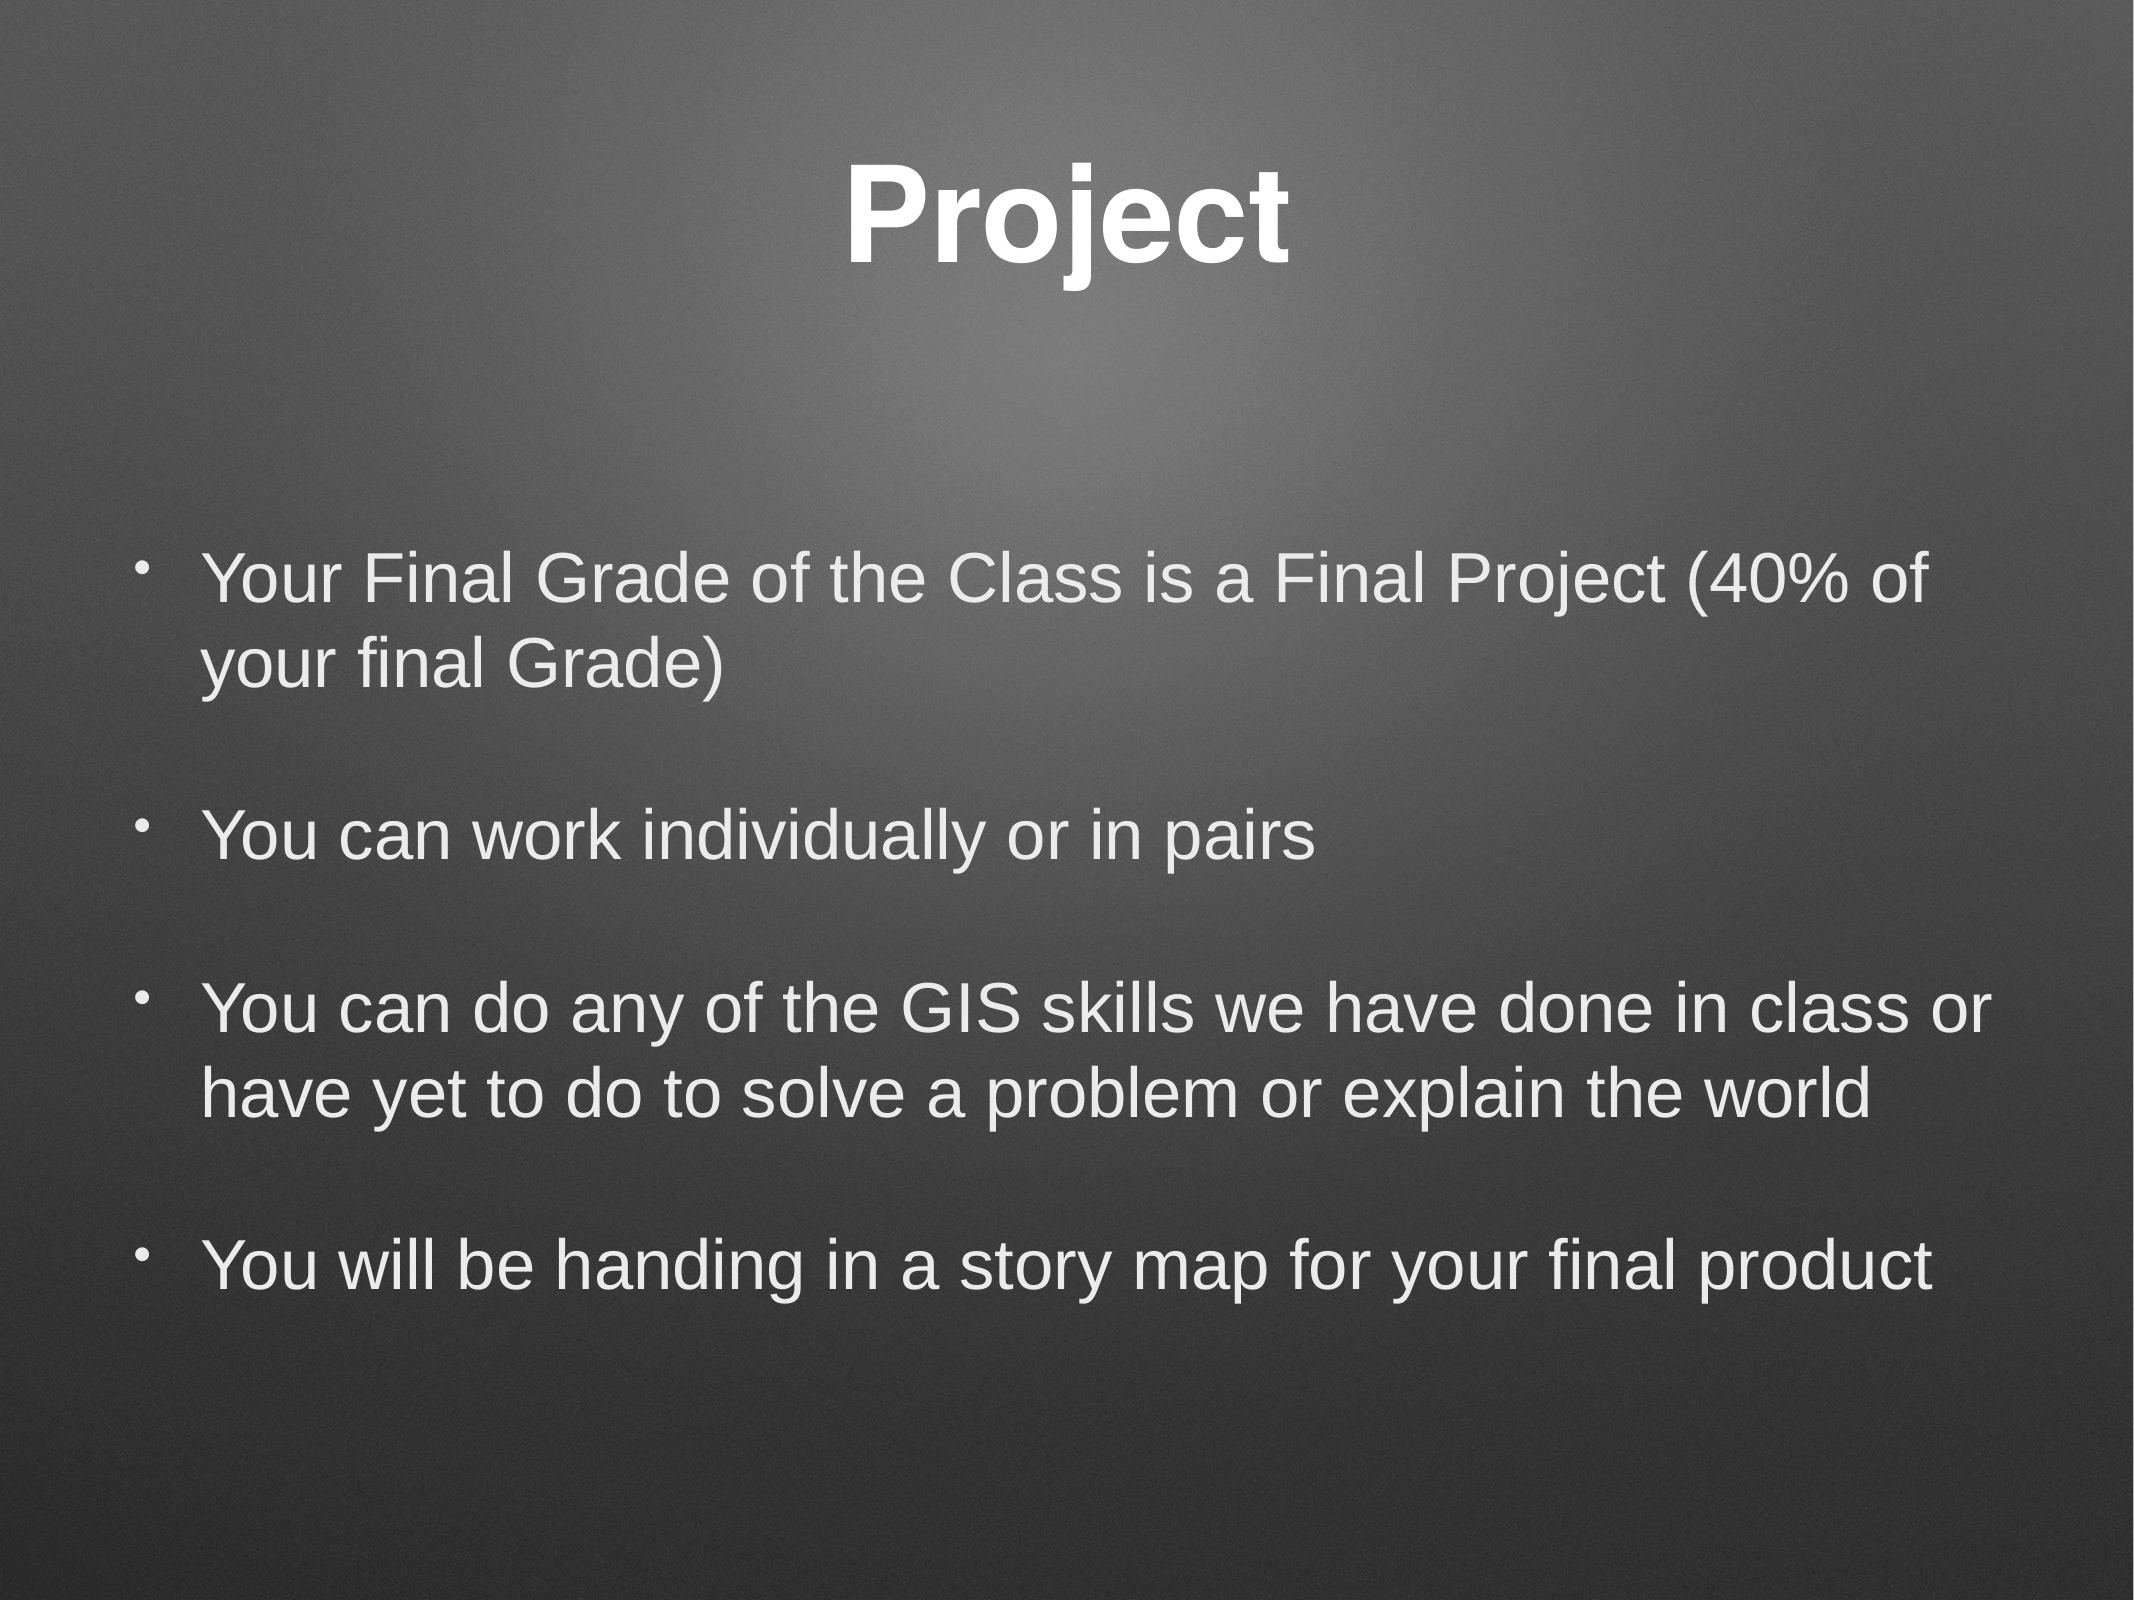

# Project
Your Final Grade of the Class is a Final Project (40% of your final Grade)
You can work individually or in pairs
You can do any of the GIS skills we have done in class or have yet to do to solve a problem or explain the world
You will be handing in a story map for your final product